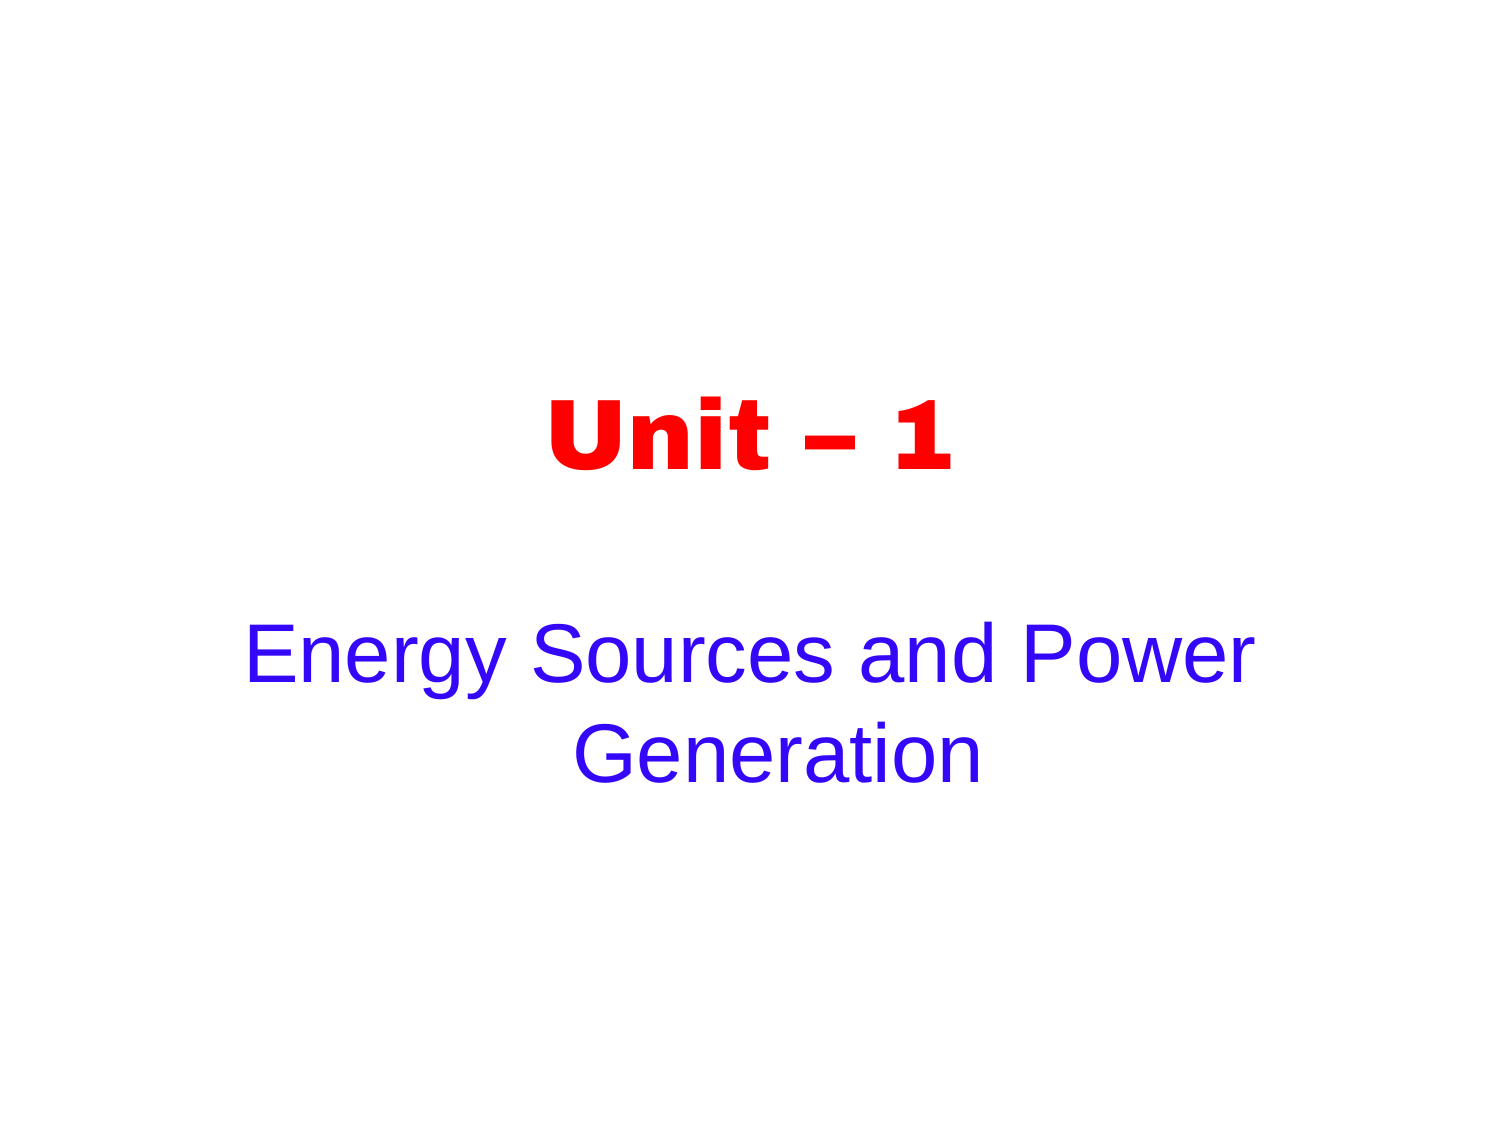

Unit – 1

Energy Sources and Power Generation